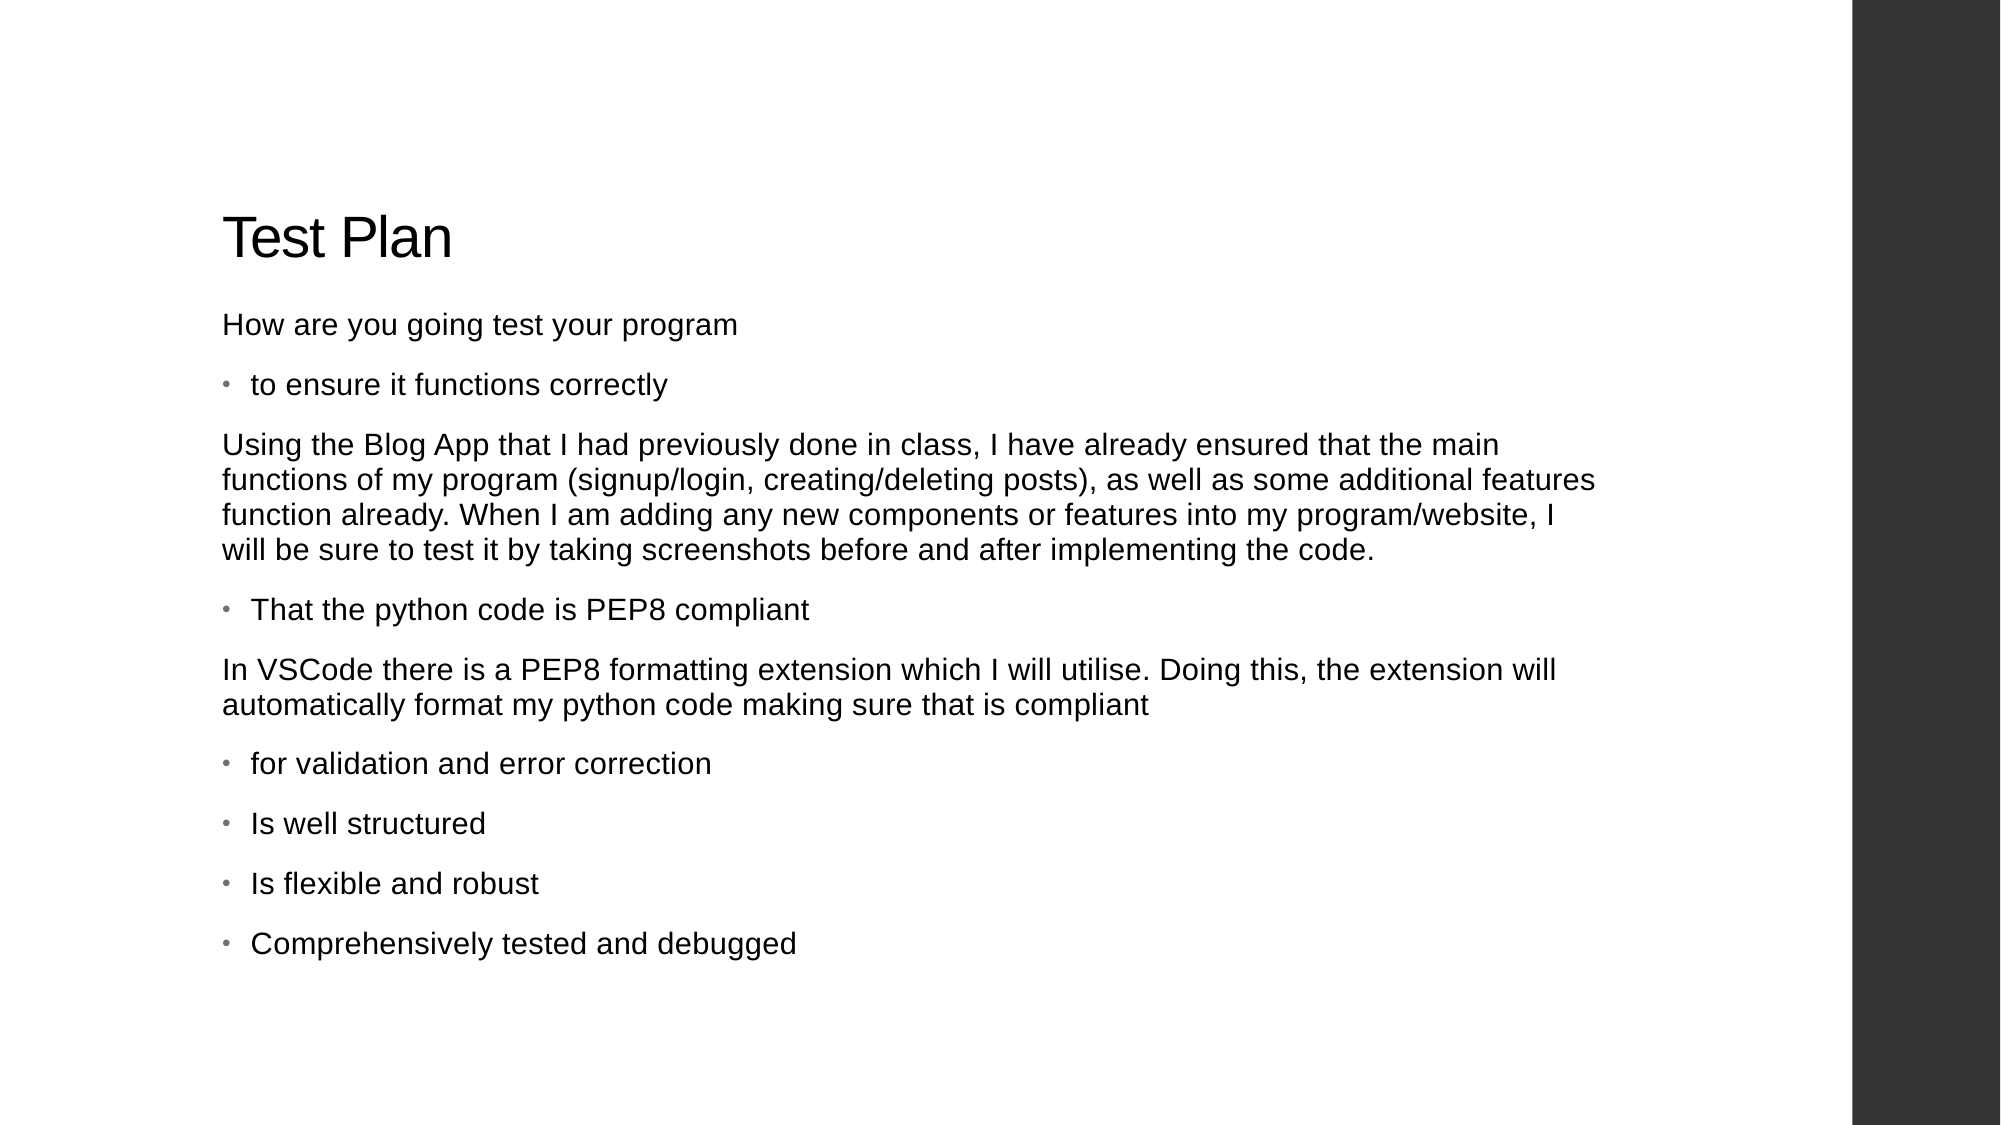

# Test Plan
How are you going test your program
to ensure it functions correctly
Using the Blog App that I had previously done in class, I have already ensured that the main functions of my program (signup/login, creating/deleting posts), as well as some additional features function already. When I am adding any new components or features into my program/website, I will be sure to test it by taking screenshots before and after implementing the code.
That the python code is PEP8 compliant
In VSCode there is a PEP8 formatting extension which I will utilise. Doing this, the extension will automatically format my python code making sure that is compliant
for validation and error correction
Is well structured
Is flexible and robust
Comprehensively tested and debugged